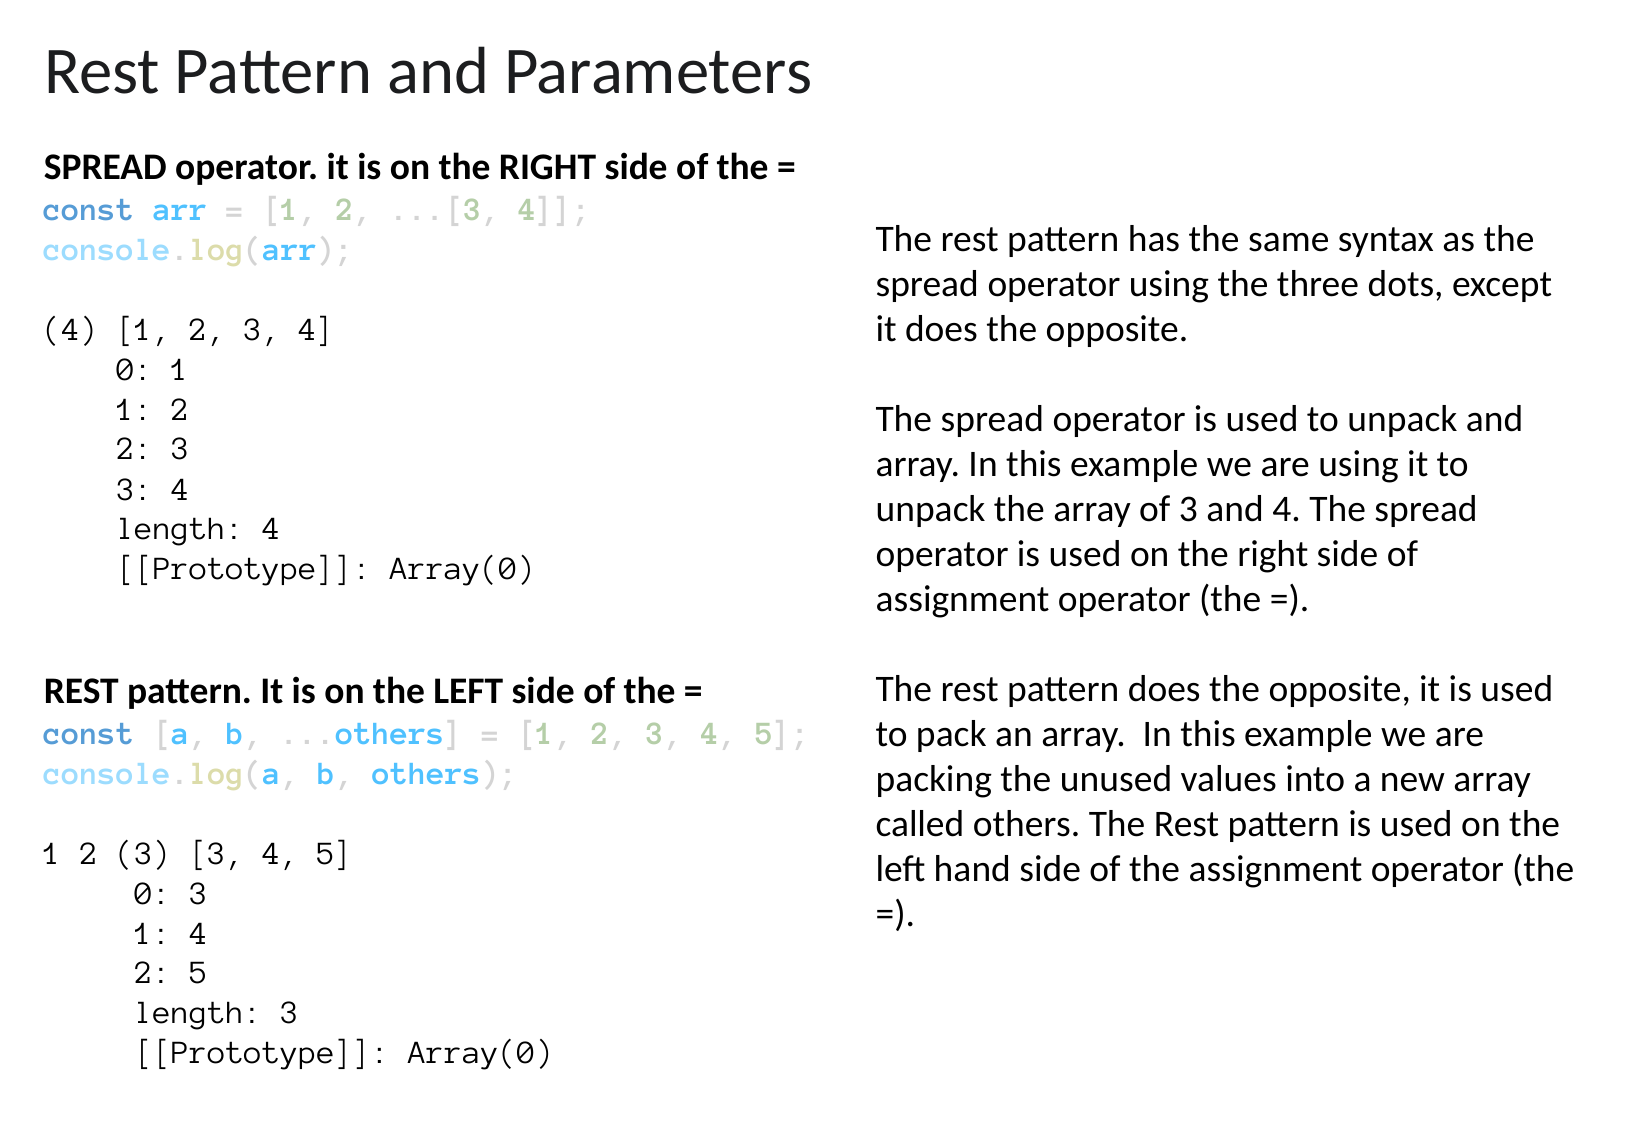

Rest Pattern and Parameters
SPREAD operator. it is on the RIGHT side of the =
const arr = [1, 2, ...[3, 4]];
console.log(arr);

(4) [1, 2, 3, 4]
    0: 1
    1: 2
    2: 3
    3: 4
    length: 4
    [[Prototype]]: Array(0)

REST pattern. It is on the LEFT side of the =
const [a, b, ...others] = [1, 2, 3, 4, 5];
console.log(a, b, others);

1 2 (3) [3, 4, 5]
     0: 3
     1: 4
     2: 5
     length: 3
     [[Prototype]]: Array(0)
The rest pattern has the same syntax as the spread operator using the three dots, except it does the opposite.

The spread operator is used to unpack and array. In this example we are using it to unpack the array of 3 and 4. The spread operator is used on the right side of assignment operator (the =).

The rest pattern does the opposite, it is used to pack an array.  In this example we are packing the unused values into a new array called others. The Rest pattern is used on the left hand side of the assignment operator (the =).